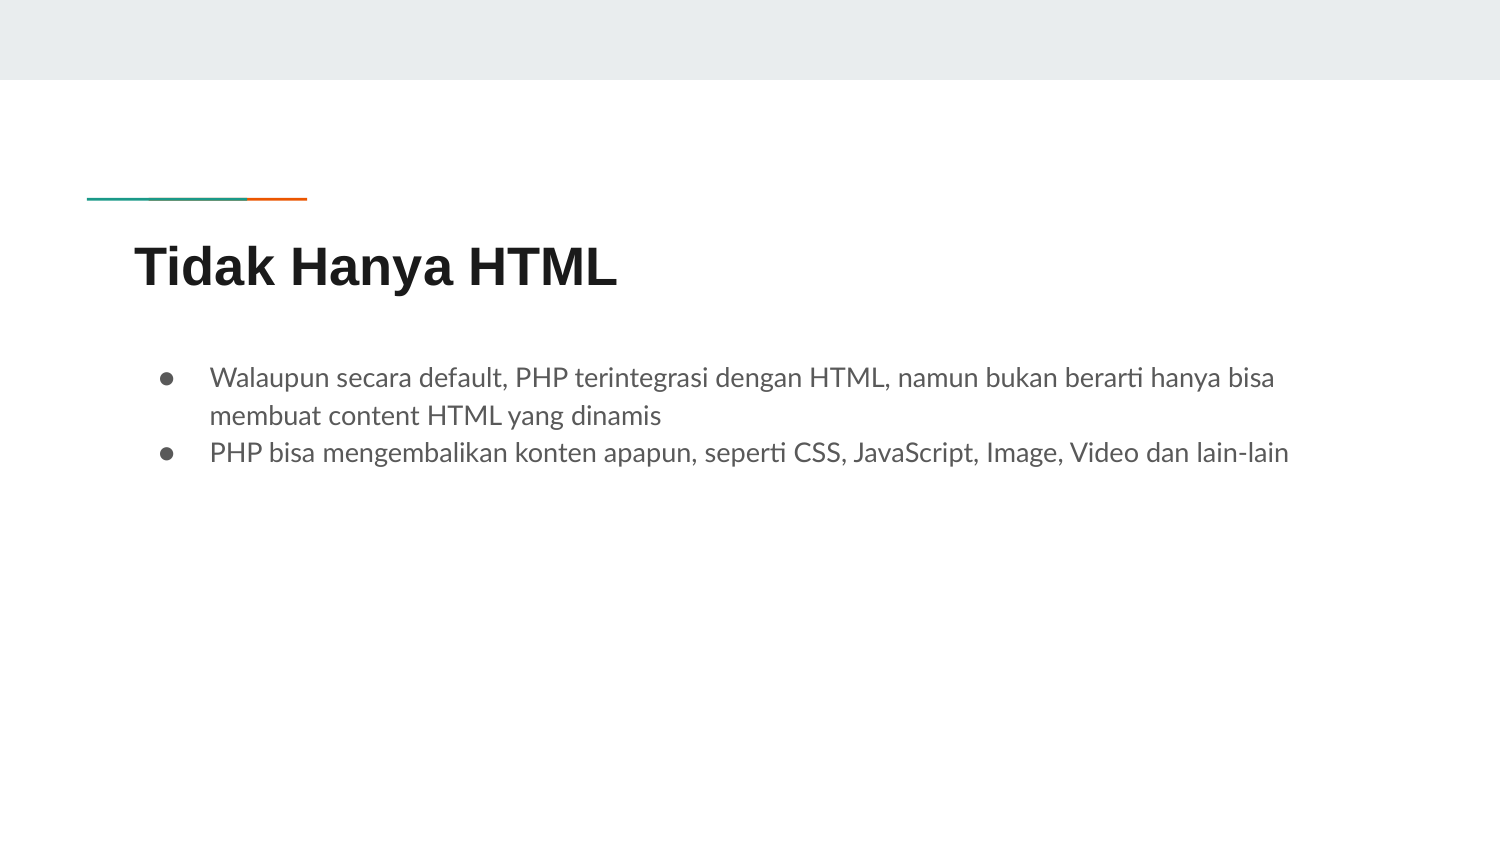

# Tidak Hanya HTML
Walaupun secara default, PHP terintegrasi dengan HTML, namun bukan berarti hanya bisa membuat content HTML yang dinamis
PHP bisa mengembalikan konten apapun, seperti CSS, JavaScript, Image, Video dan lain-lain